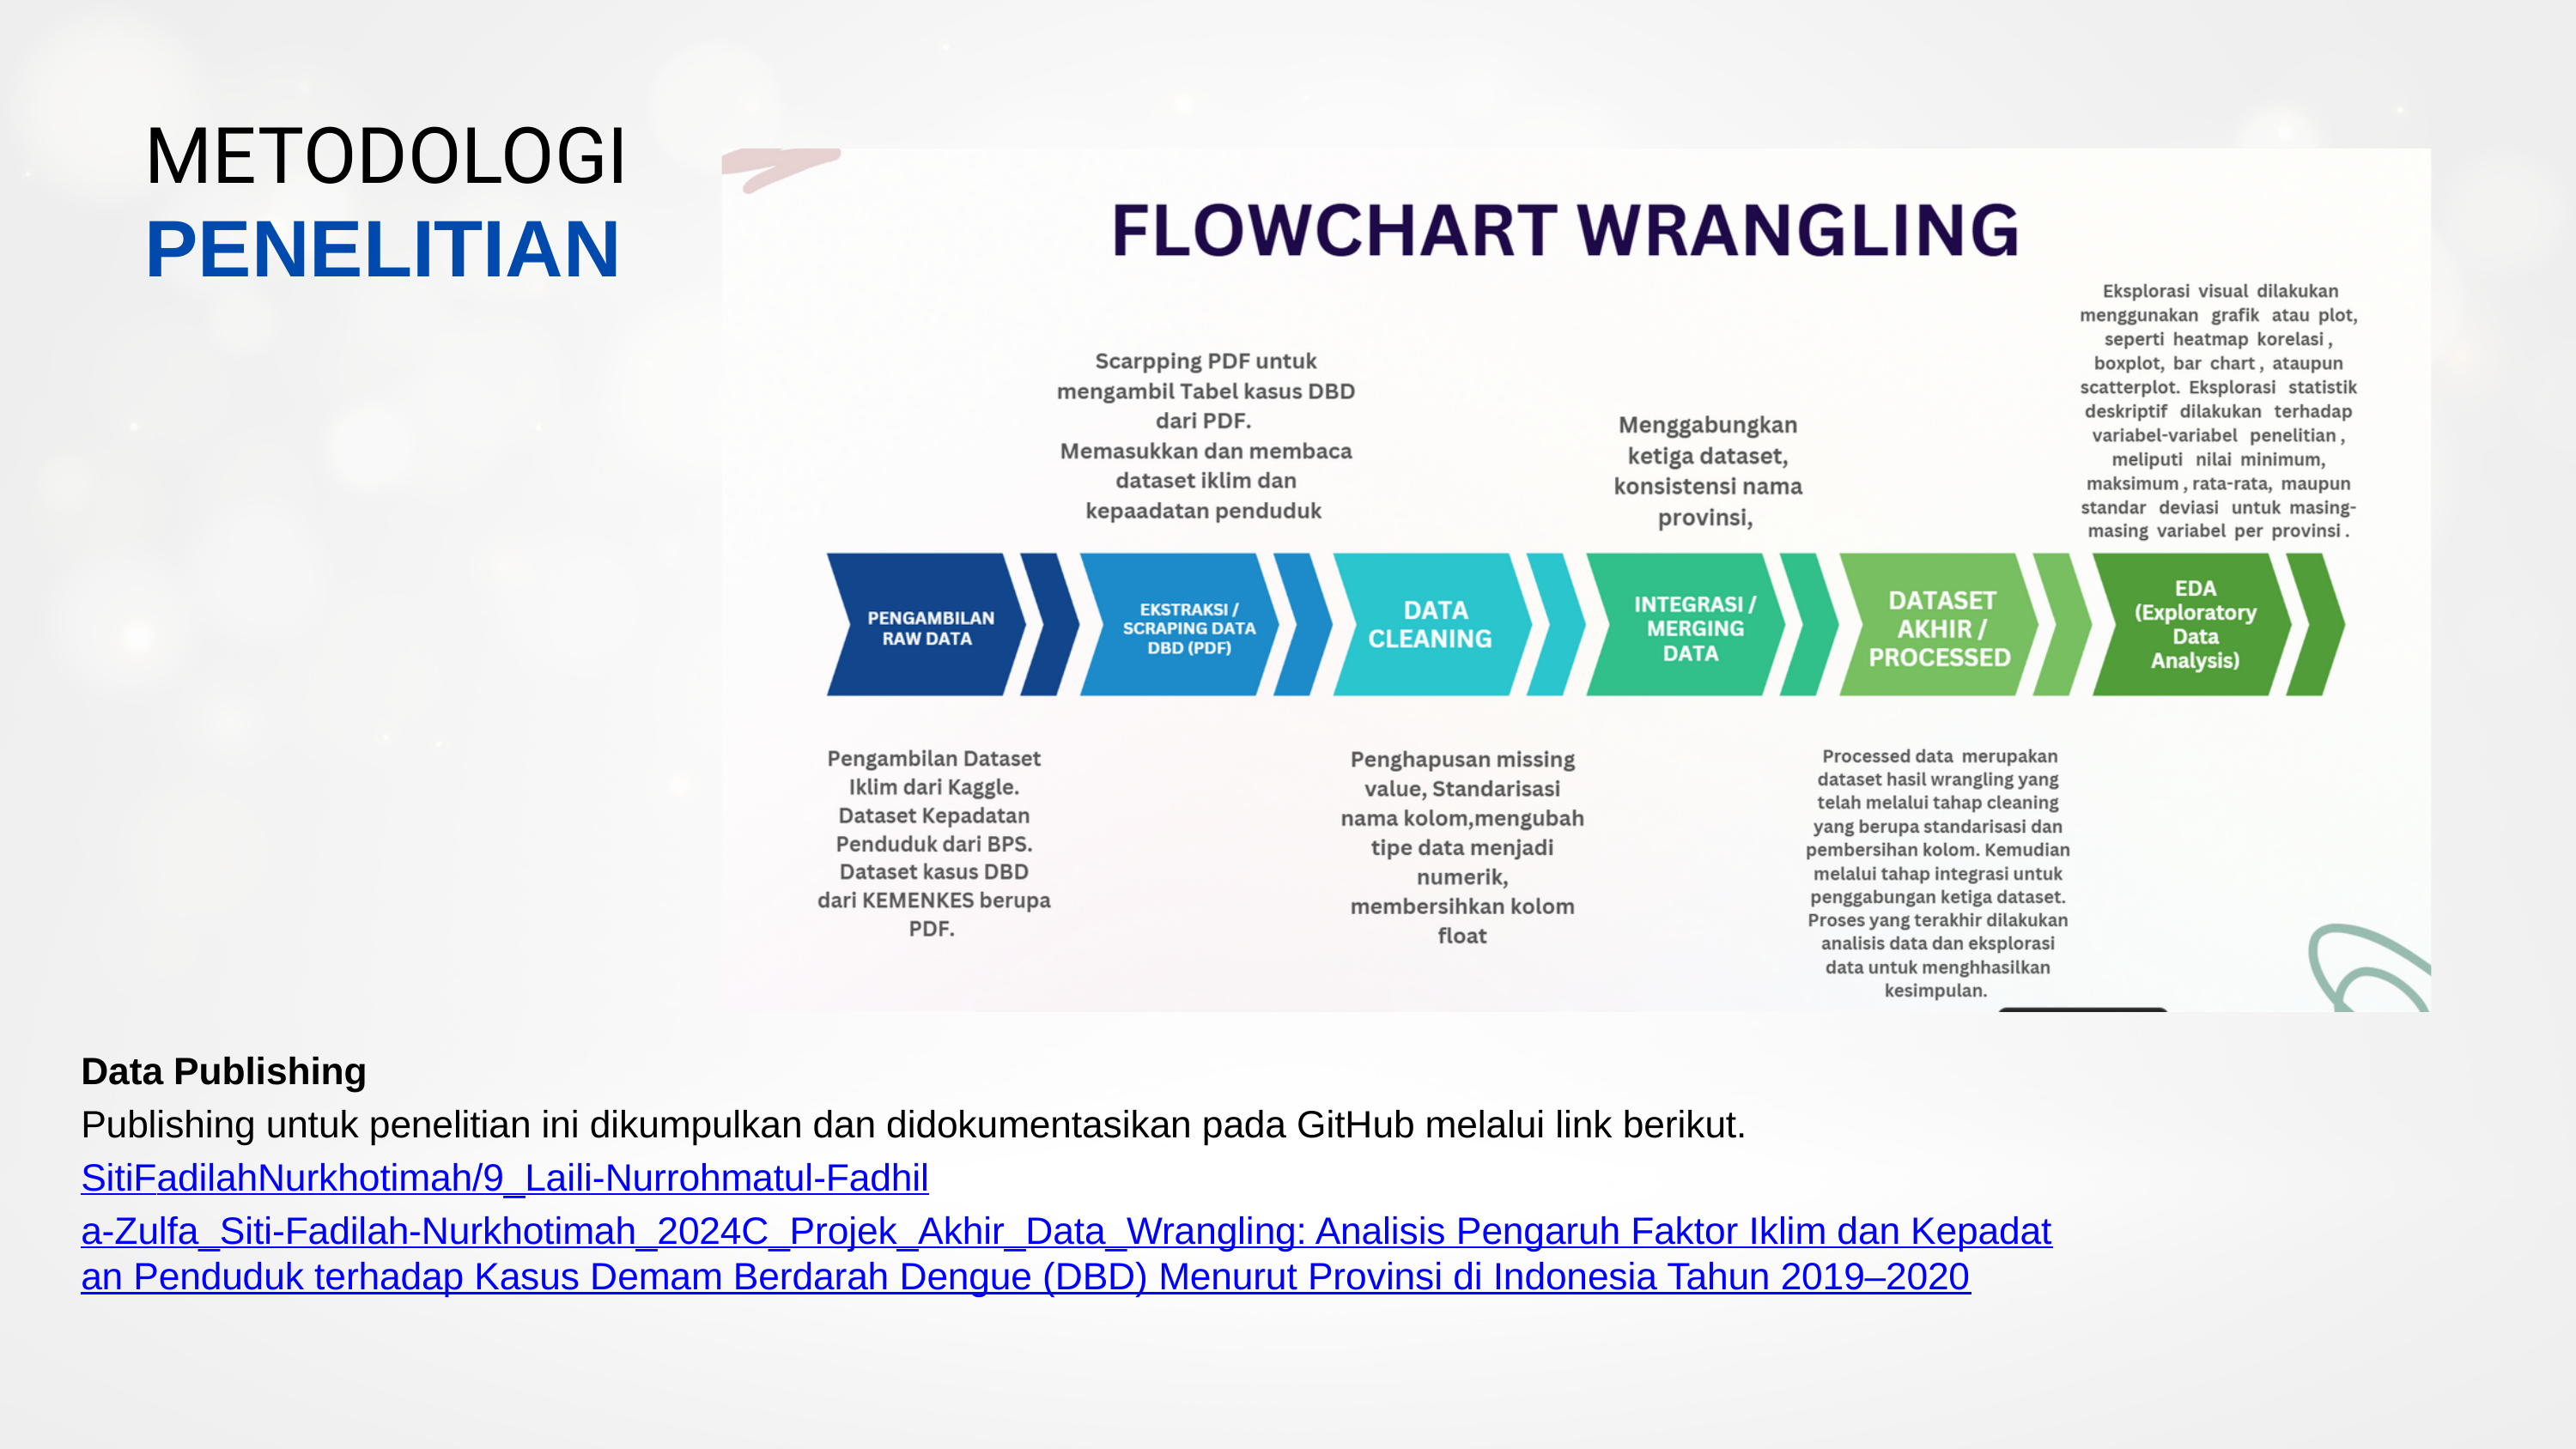

METODOLOGI

PENELITIAN
Data Publishing
Publishing untuk penelitian ini dikumpulkan dan didokumentasikan pada GitHub melalui link berikut.
SitiFadilahNurkhotimah/9_Laili-Nurrohmatul-Fadhila-Zulfa_Siti-Fadilah-Nurkhotimah_2024C_Projek_Akhir_Data_Wrangling: Analisis Pengaruh Faktor Iklim dan Kepadatan Penduduk terhadap Kasus Demam Berdarah Dengue (DBD) Menurut Provinsi di Indonesia Tahun 2019–2020